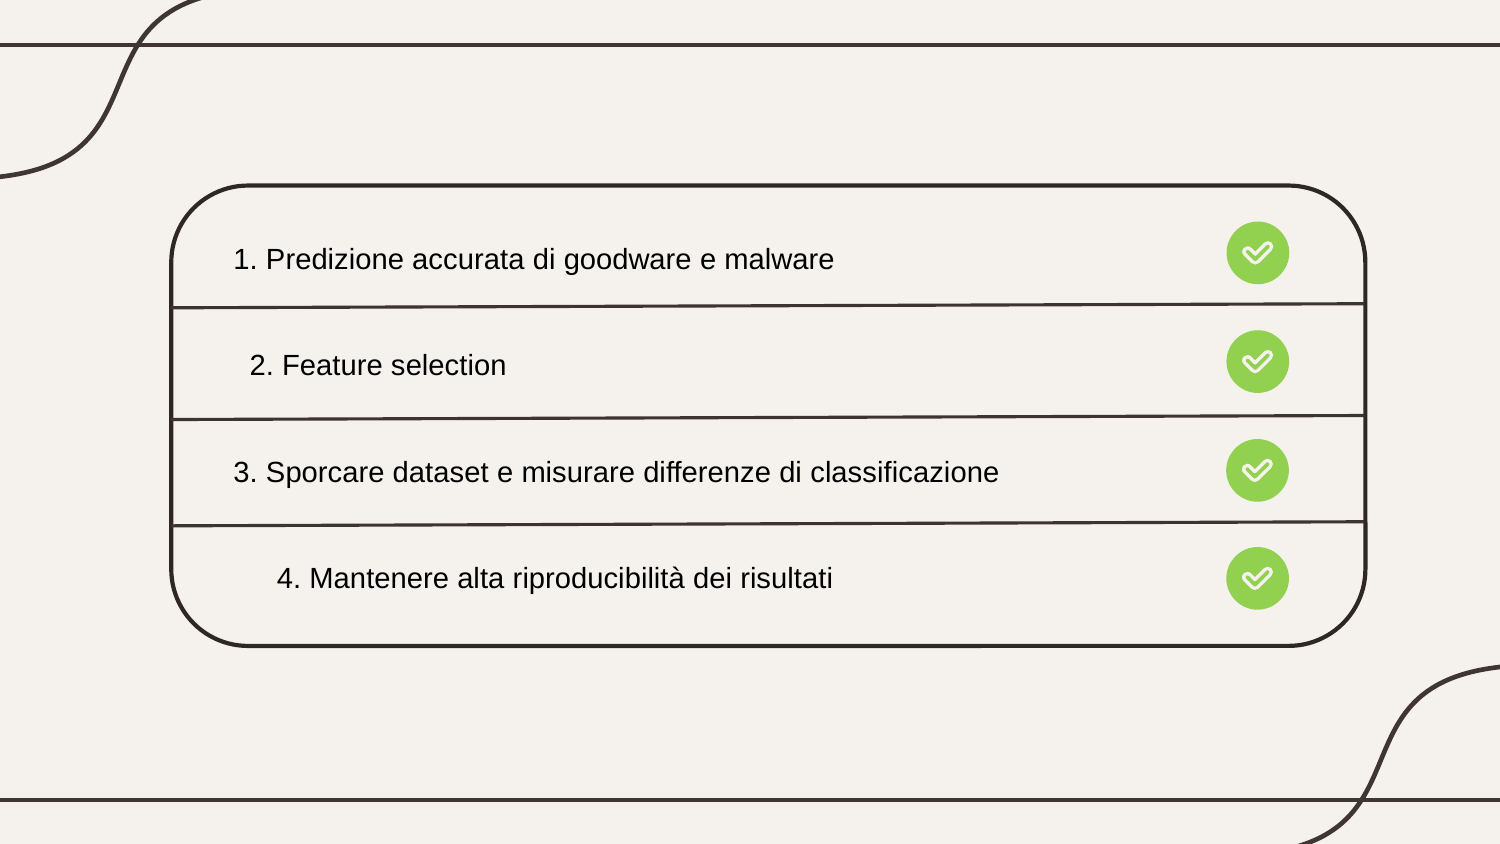

1. Predizione accurata di goodware e malware

2. Feature selection

3. Sporcare dataset e misurare differenze di classificazione

4. Mantenere alta riproducibilità dei risultati